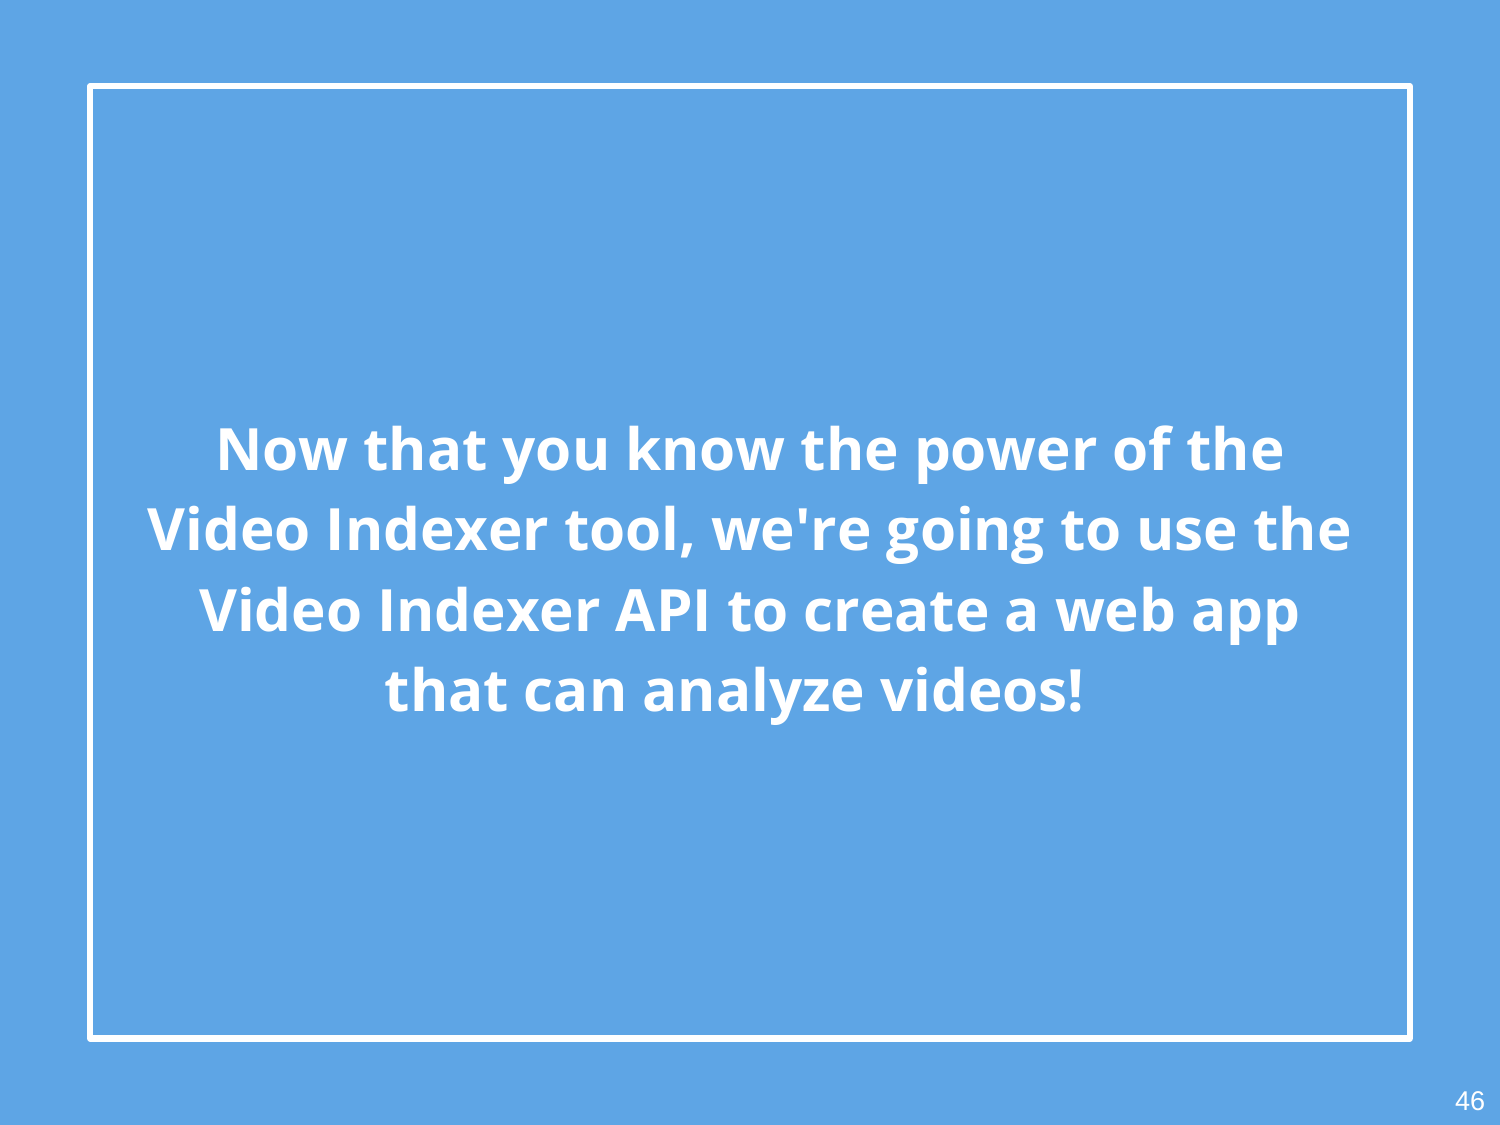

Now that you know the power of the Video Indexer tool, we're going to use the Video Indexer API to create a web app that can analyze videos!